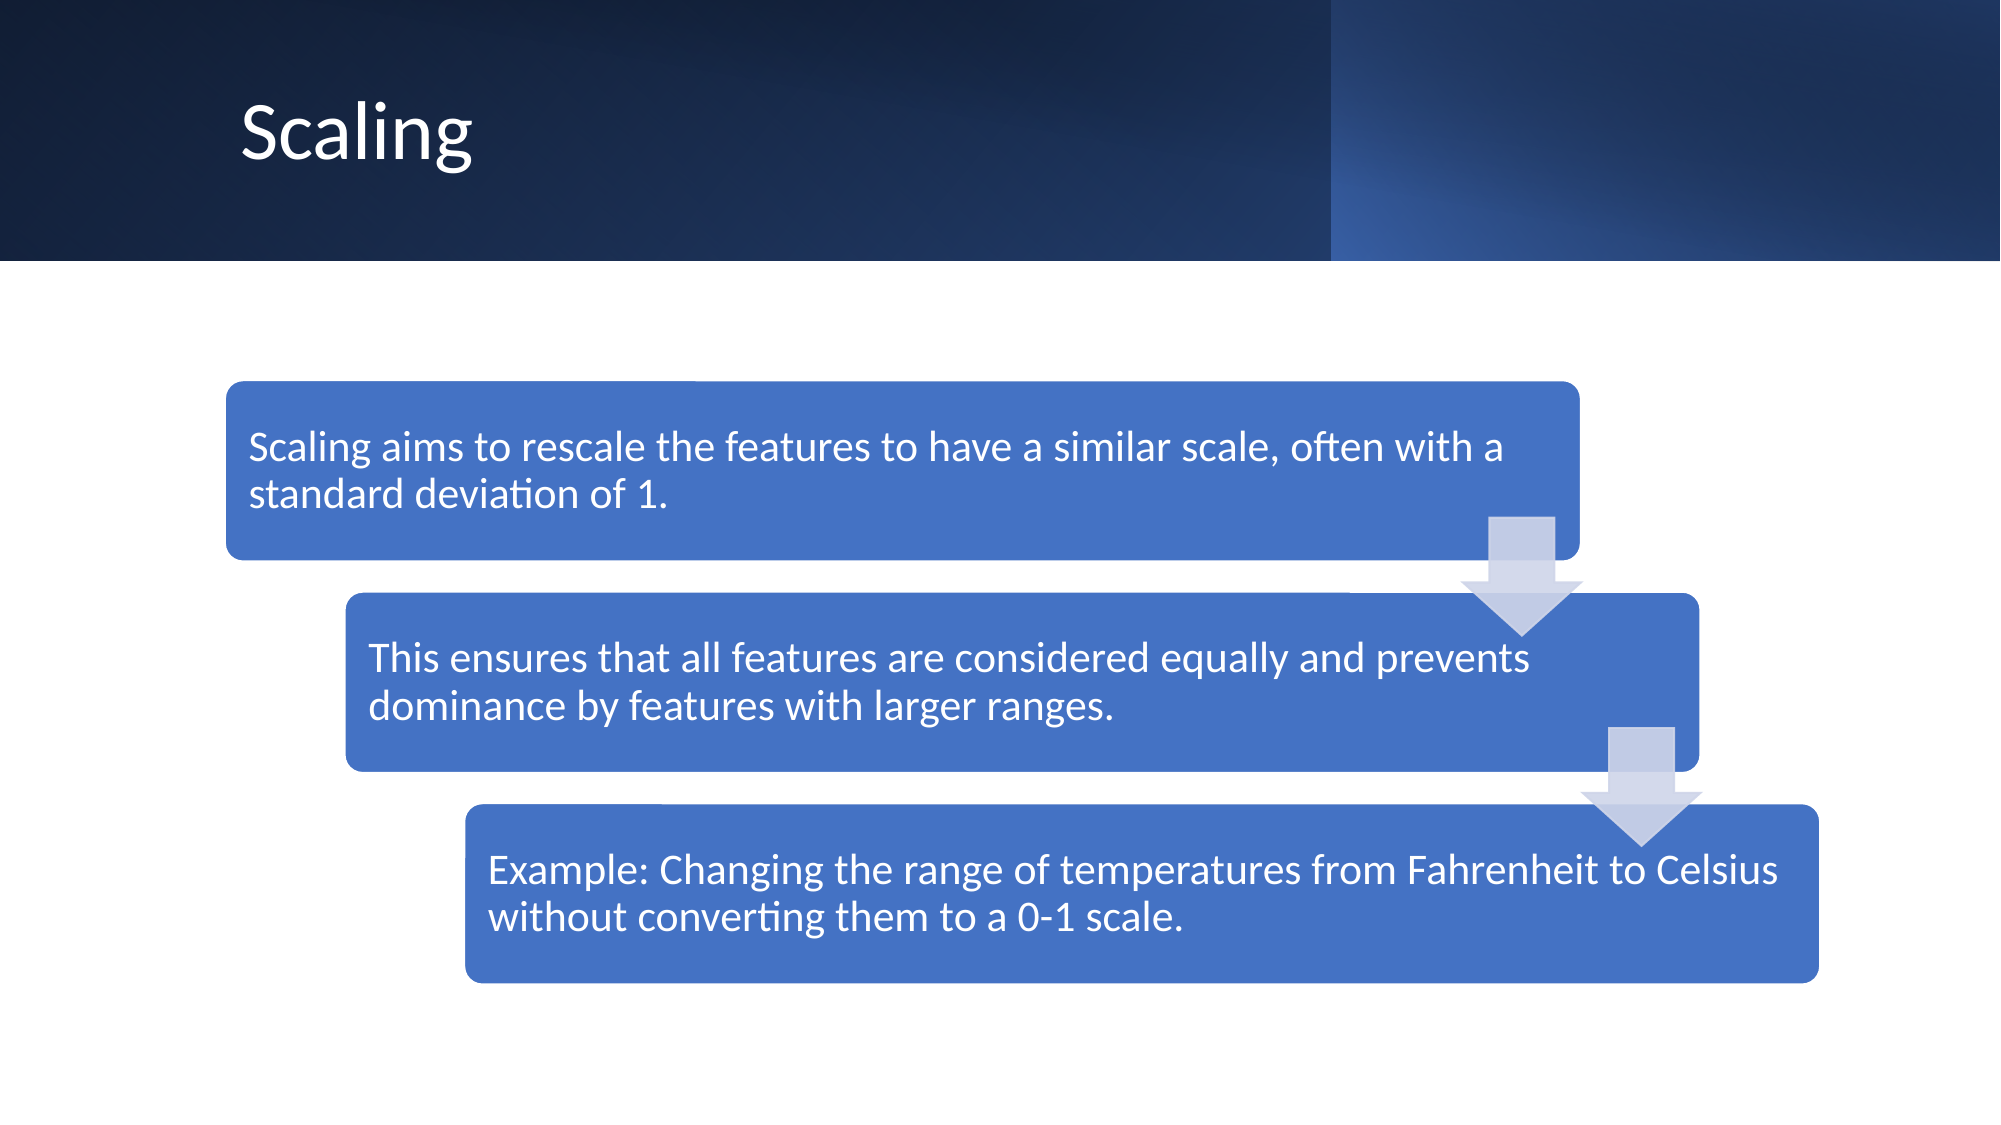

# Scaling
Scaling aims to rescale the features to have a similar scale, often with a standard deviation of 1.
This ensures that all features are considered equally and prevents dominance by features with larger ranges.
Example: Changing the range of temperatures from Fahrenheit to Celsius without converting them to a 0-1 scale.

Feature Engineering
36